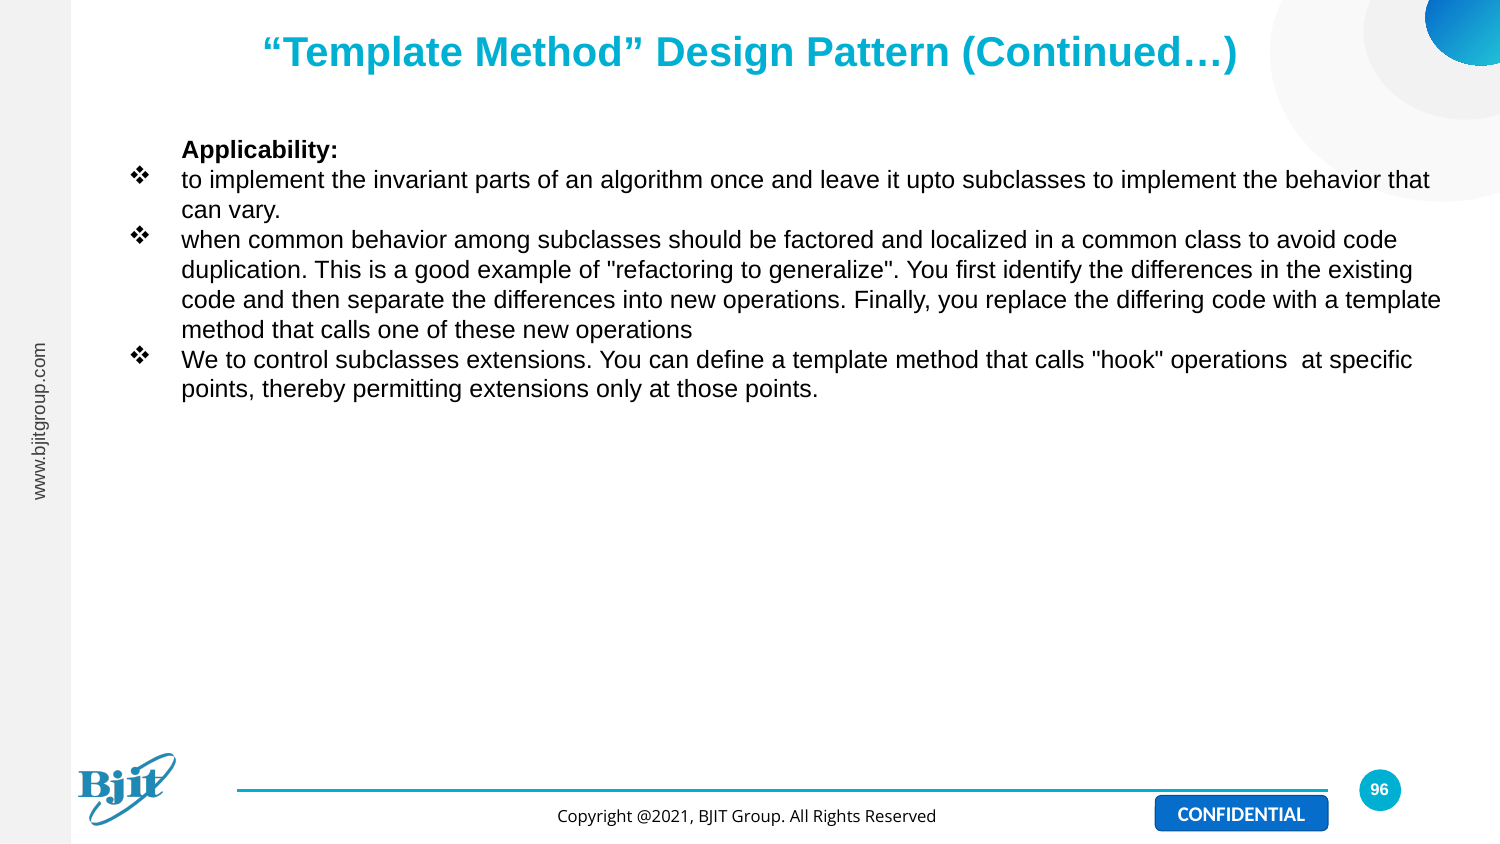

# “Template Method” Design Pattern (Continued…)
Applicability:
to implement the invariant parts of an algorithm once and leave it upto subclasses to implement the behavior that can vary.
when common behavior among subclasses should be factored and localized in a common class to avoid code duplication. This is a good example of "refactoring to generalize". You first identify the differences in the existing code and then separate the differences into new operations. Finally, you replace the differing code with a template method that calls one of these new operations
We to control subclasses extensions. You can define a template method that calls "hook" operations  at specific points, thereby permitting extensions only at those points.